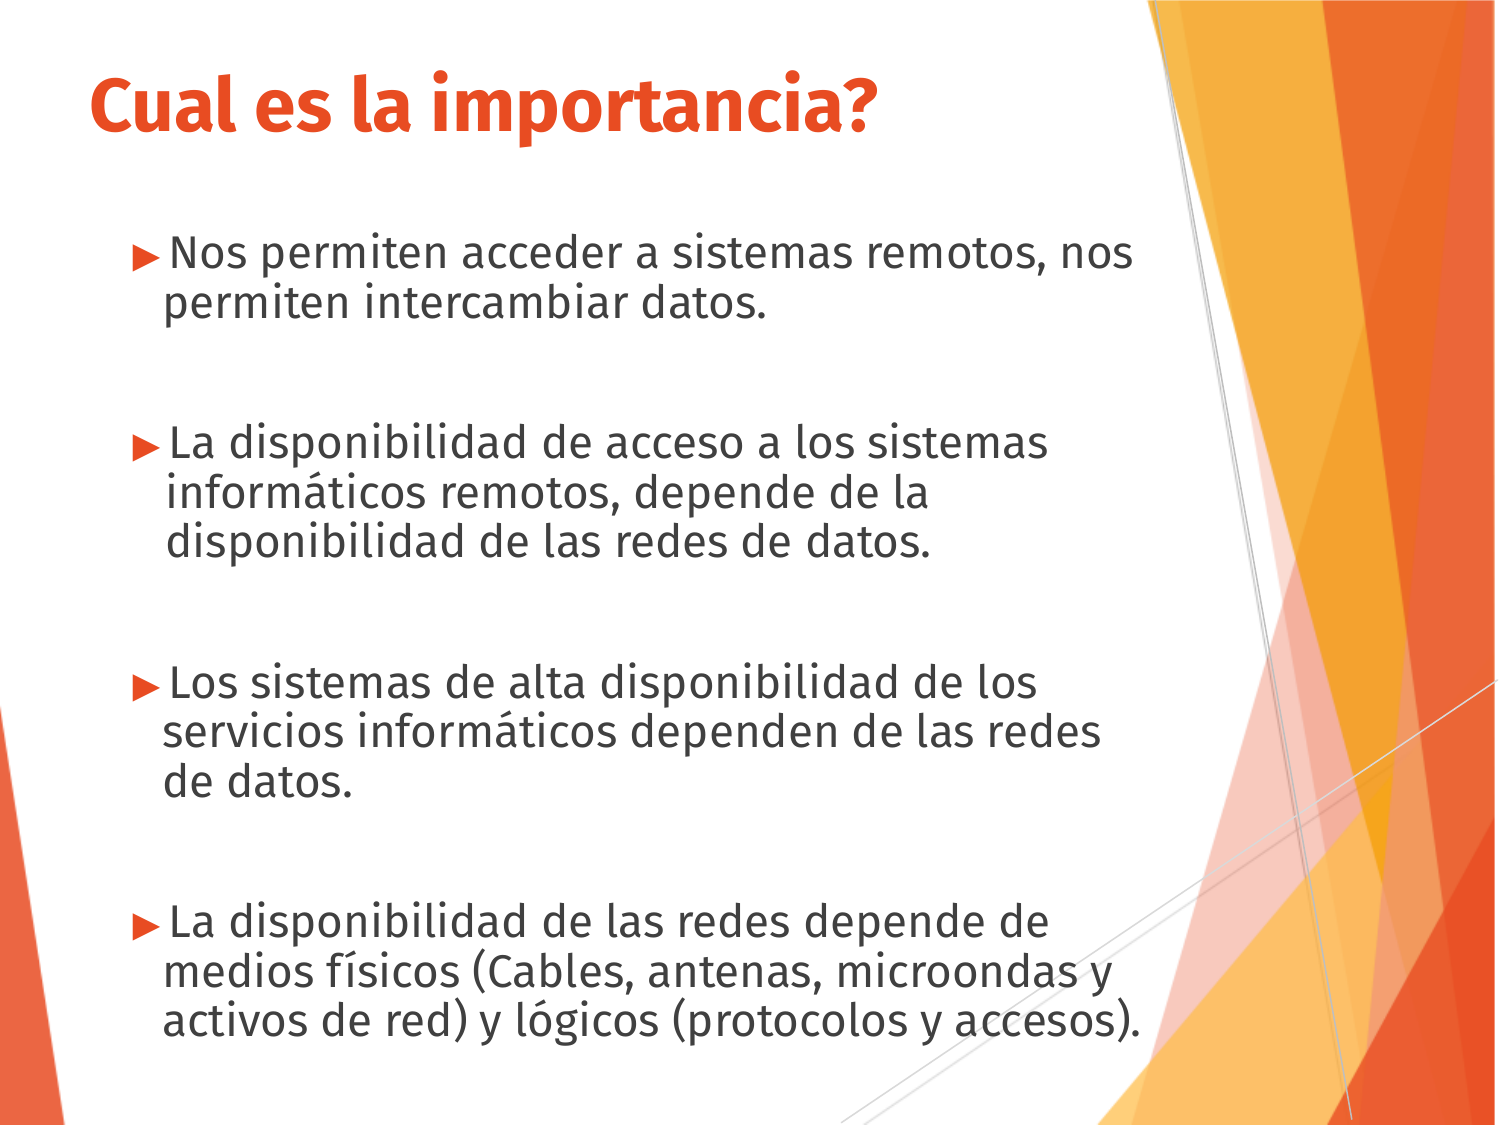

Cual es la importancia?
Nos permiten acceder a sistemas remotos, nos permiten intercambiar datos.

La disponibilidad de acceso a los sistemas informáticos remotos, depende de la disponibilidad de las redes de datos.

Los sistemas de alta disponibilidad de los servicios informáticos dependen de las redes de datos.

La disponibilidad de las redes depende de medios físicos (Cables, antenas, microondas y activos de red) y lógicos (protocolos y accesos).